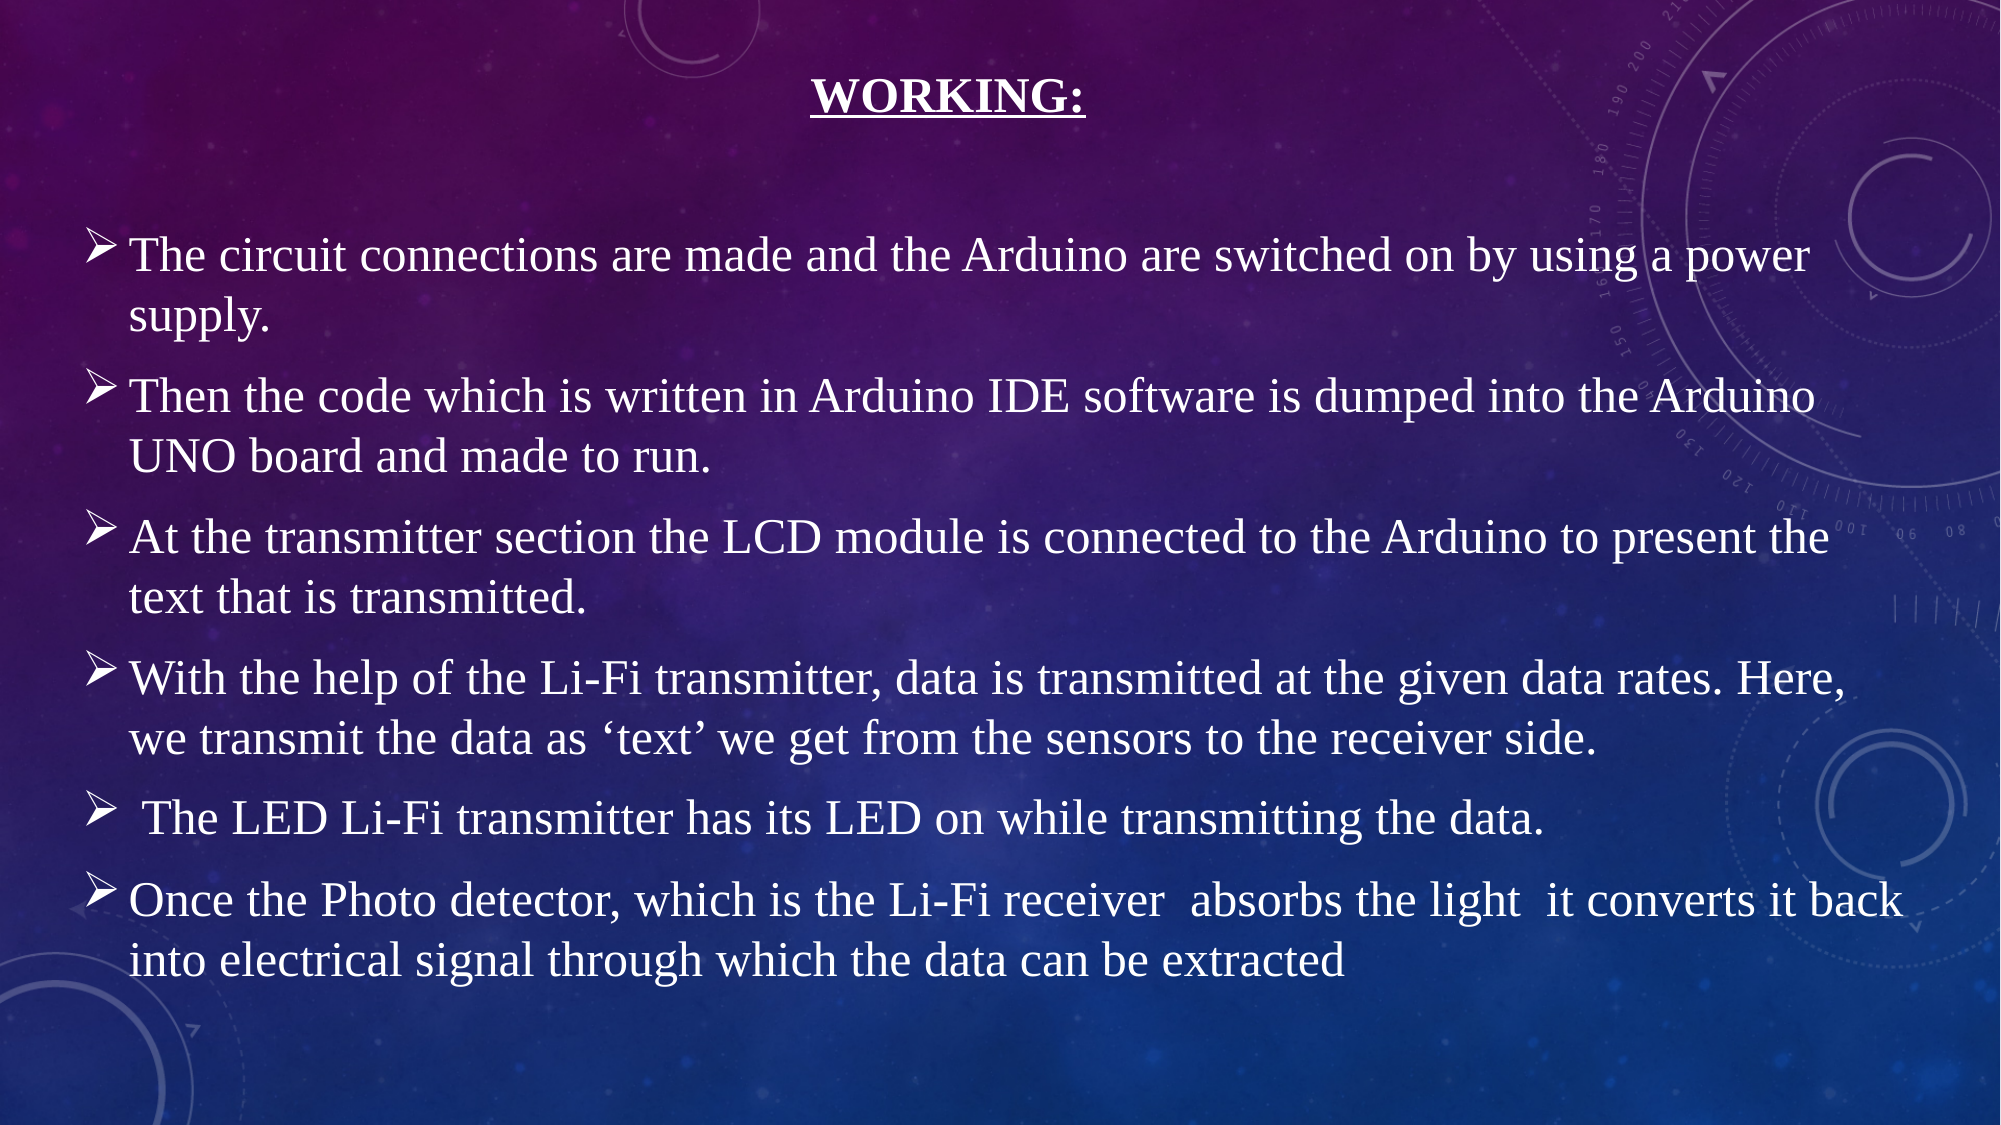

# WORKING:
The circuit connections are made and the Arduino are switched on by using a power supply.
Then the code which is written in Arduino IDE software is dumped into the Arduino UNO board and made to run.
At the transmitter section the LCD module is connected to the Arduino to present the text that is transmitted.
With the help of the Li-Fi transmitter, data is transmitted at the given data rates. Here, we transmit the data as ‘text’ we get from the sensors to the receiver side.
 The LED Li-Fi transmitter has its LED on while transmitting the data.
Once the Photo detector, which is the Li-Fi receiver  absorbs the light  it converts it back into electrical signal through which the data can be extracted